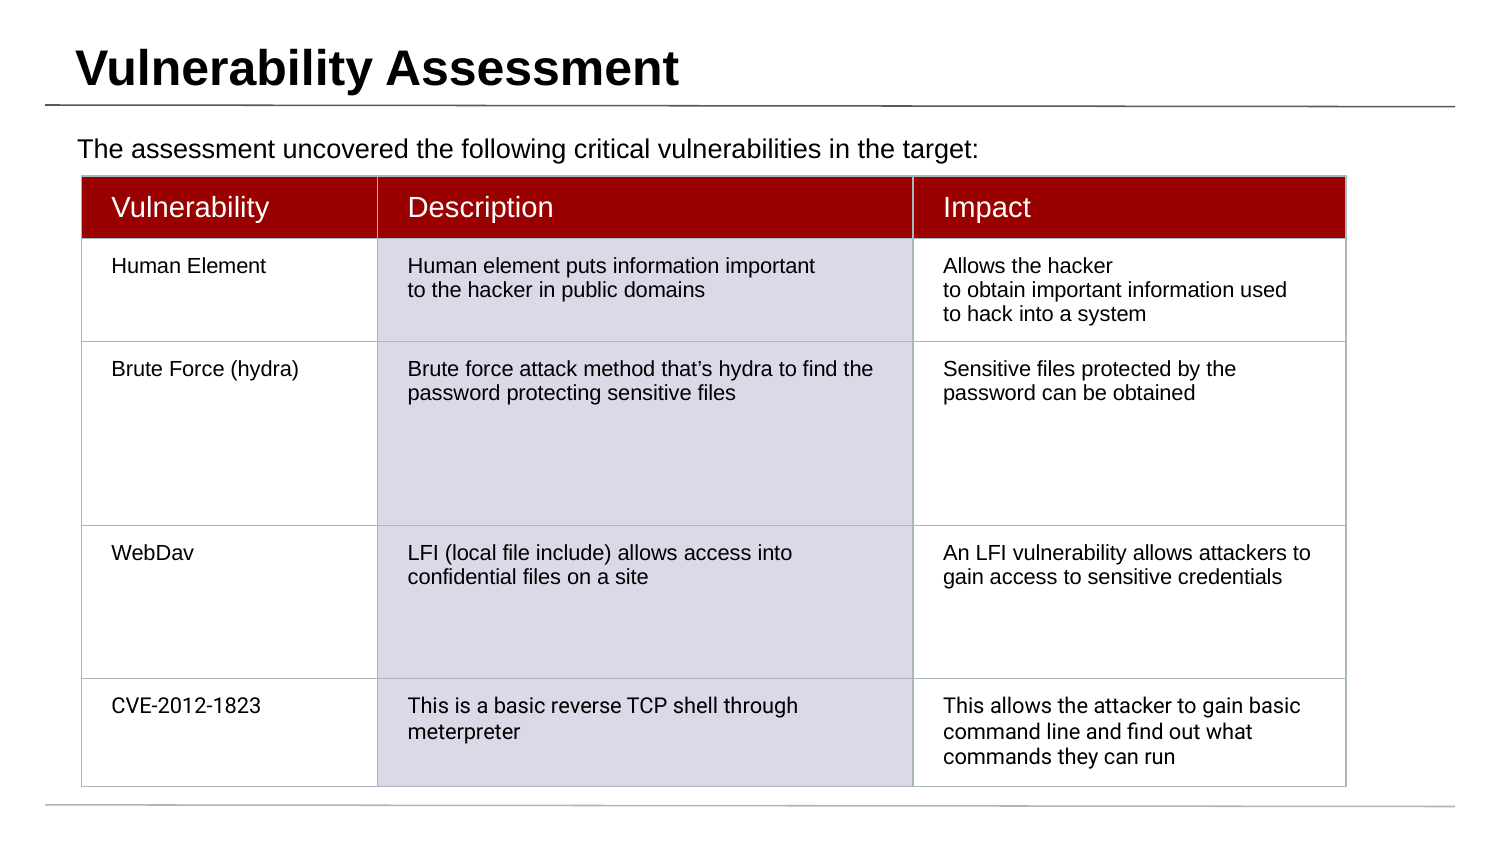

# Vulnerability Assessment
The assessment uncovered the following critical vulnerabilities in the target:
| Vulnerability | Description | Impact |
| --- | --- | --- |
| Human Element | Human element puts information important to the hacker in public domains | Allows the hacker to obtain important information used to hack into a system |
| Brute Force (hydra) | Brute force attack method that’s hydra to find the password protecting sensitive files | Sensitive files protected by the password can be obtained |
| WebDav | LFI (local file include) allows access into confidential files on a site | An LFI vulnerability allows attackers to gain access to sensitive credentials |
| CVE-2012-1823 | This is a basic reverse TCP shell through meterpreter | This allows the attacker to gain basic command line and find out what commands they can run |